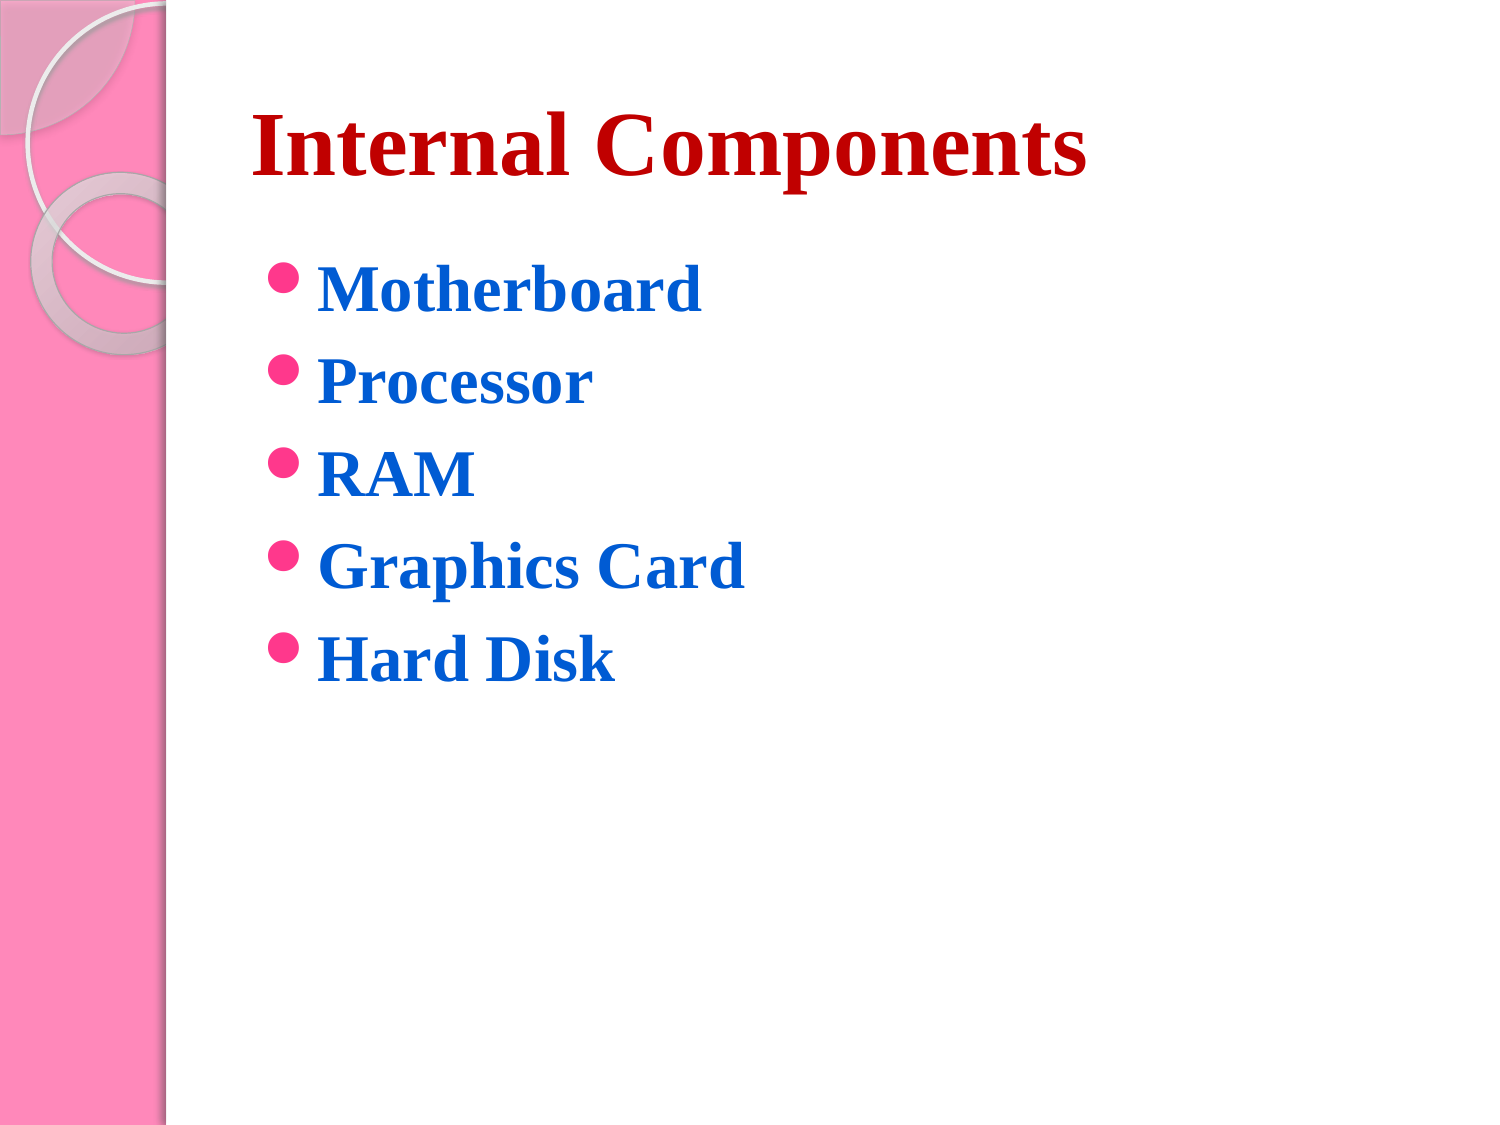

# Internal Components
Motherboard
Processor
RAM
Graphics Card
Hard Disk